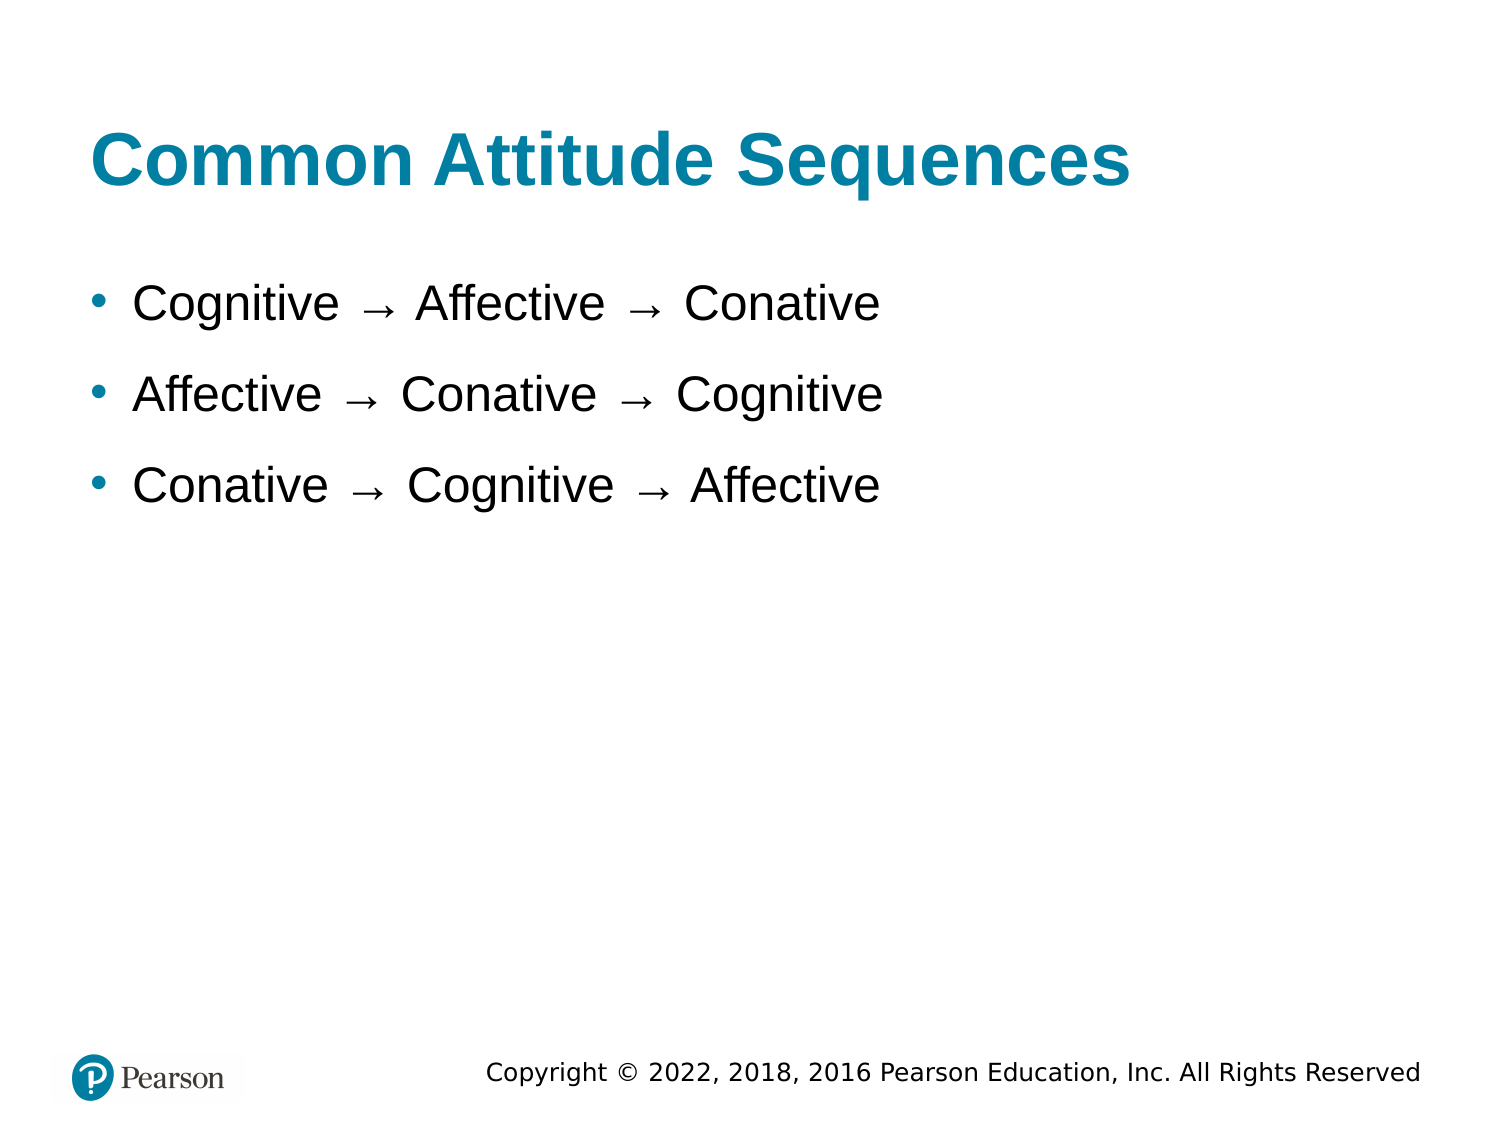

# Common Attitude Sequences
Cognitive → Affective → Conative
Affective → Conative → Cognitive
Conative → Cognitive → Affective